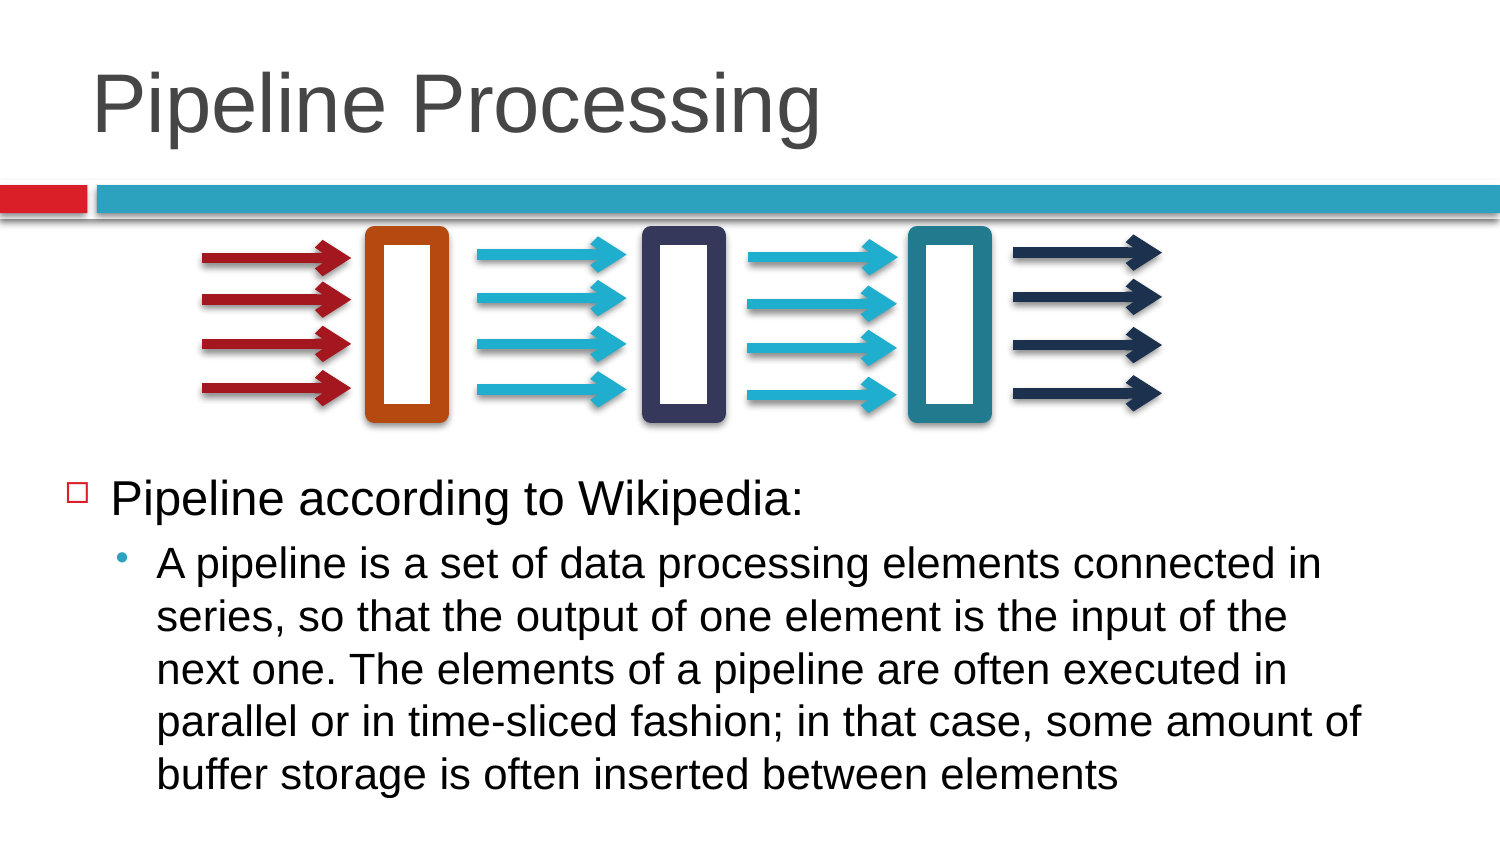

# Pipeline Processing

Pipeline according to Wikipedia:
A pipeline is a set of data processing elements connected in series, so that the output of one element is the input of the next one. The elements of a pipeline are often executed in parallel or in time-sliced fashion; in that case, some amount of buffer storage is often inserted between elements